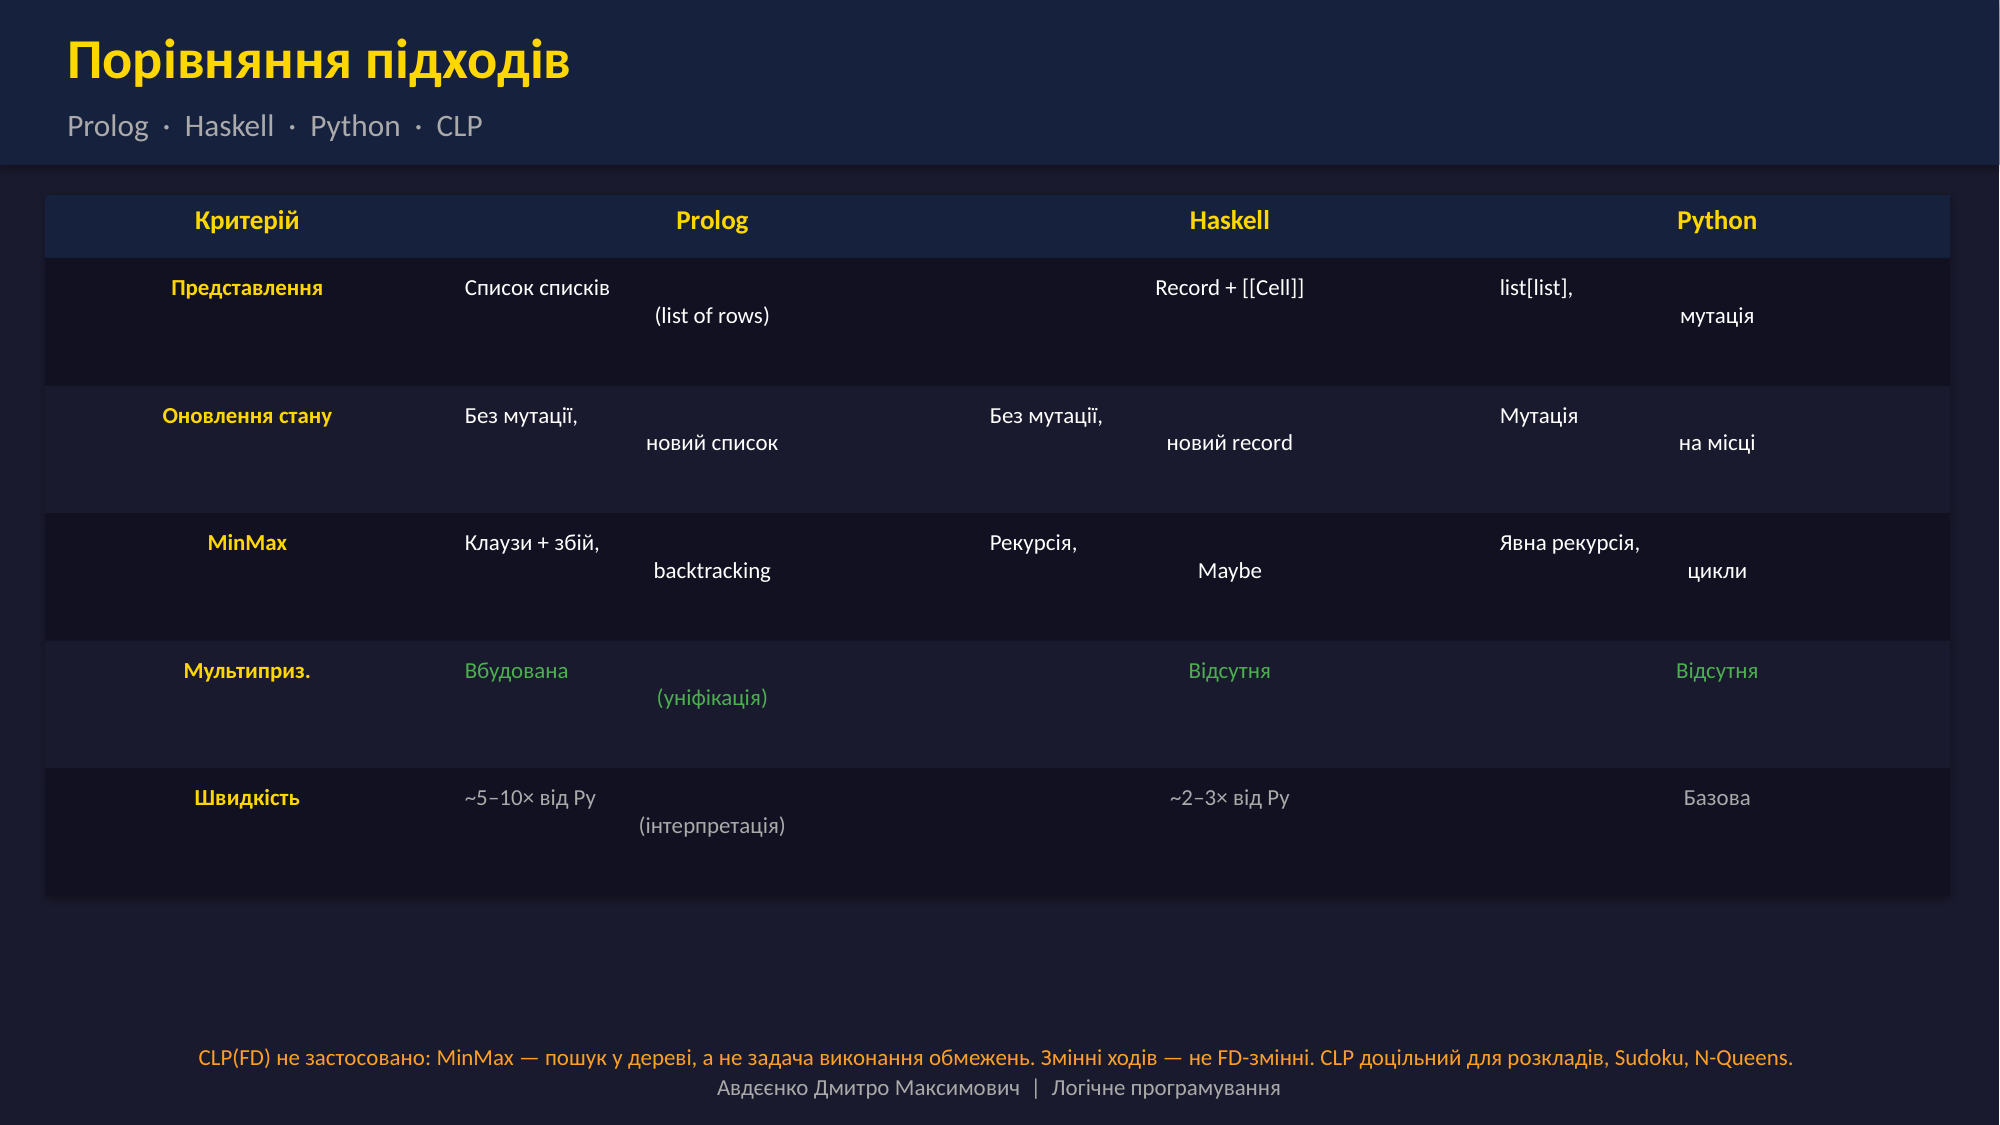

Порівняння підходів
Prolog  ·  Haskell  ·  Python  ·  CLP

Критерій
Prolog
Haskell
Python

Представлення
Список списків
(list of rows)
Record + [[Cell]]
list[list],
мутація

Оновлення стану
Без мутації,
новий список
Без мутації,
новий record
Мутація
на місці

MinMax
Клаузи + збій,
backtracking
Рекурсія,
Maybe
Явна рекурсія,
цикли

Мультиприз.
Вбудована
(уніфікація)
Відсутня
Відсутня

Швидкість
~5–10× від Py
(інтерпретація)
~2–3× від Py
Базова
CLP(FD) не застосовано: MinMax — пошук у дереві, а не задача виконання обмежень. Змінні ходів — не FD-змінні. CLP доцільний для розкладів, Sudoku, N-Queens.
Авдєєнко Дмитро Максимович  |  Логічне програмування